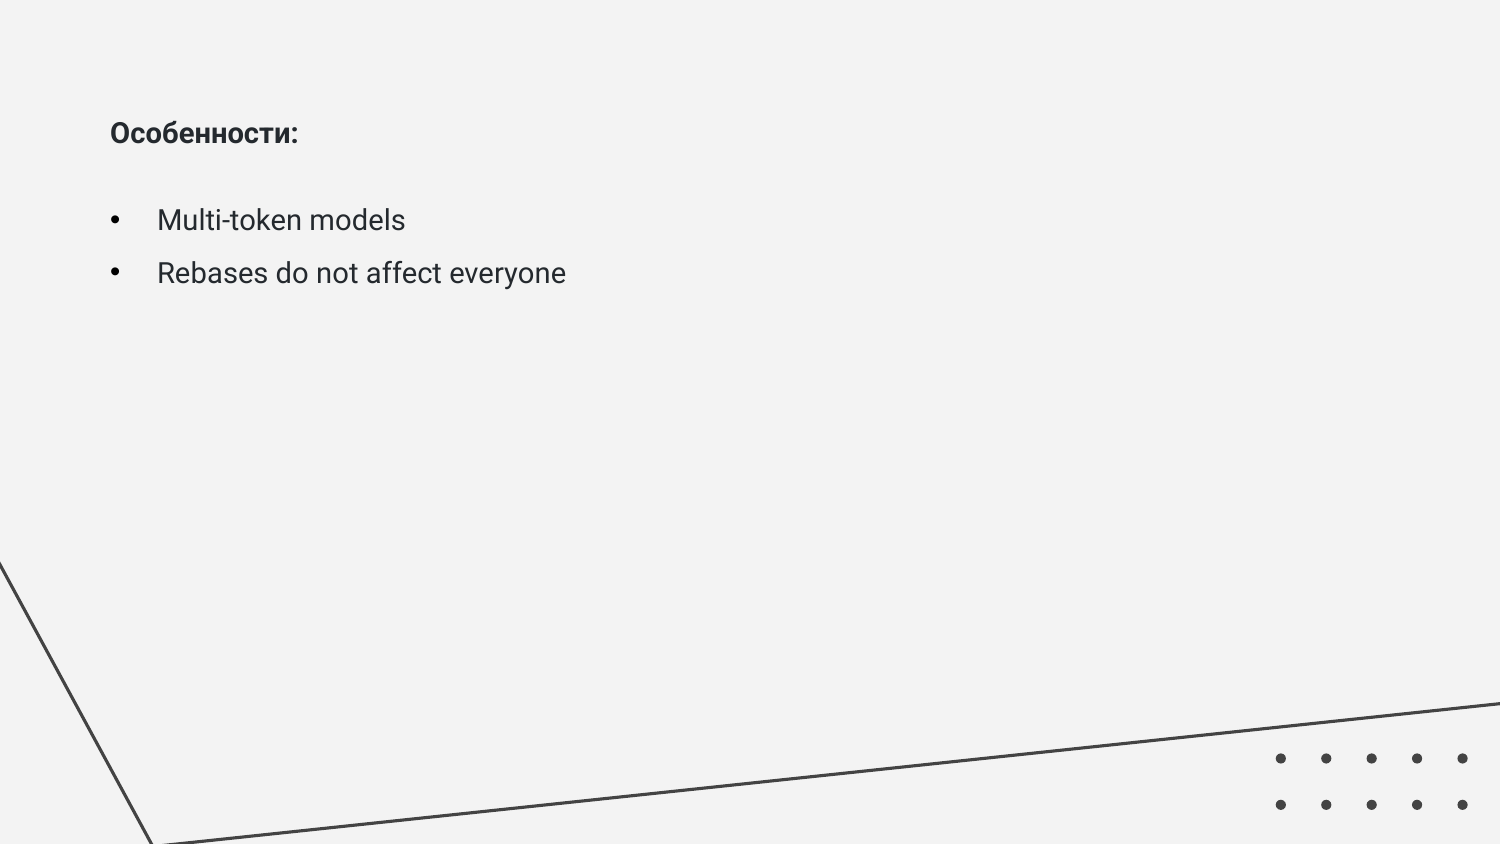

Особенности:

Multi-token models
Rebases do not affect everyone